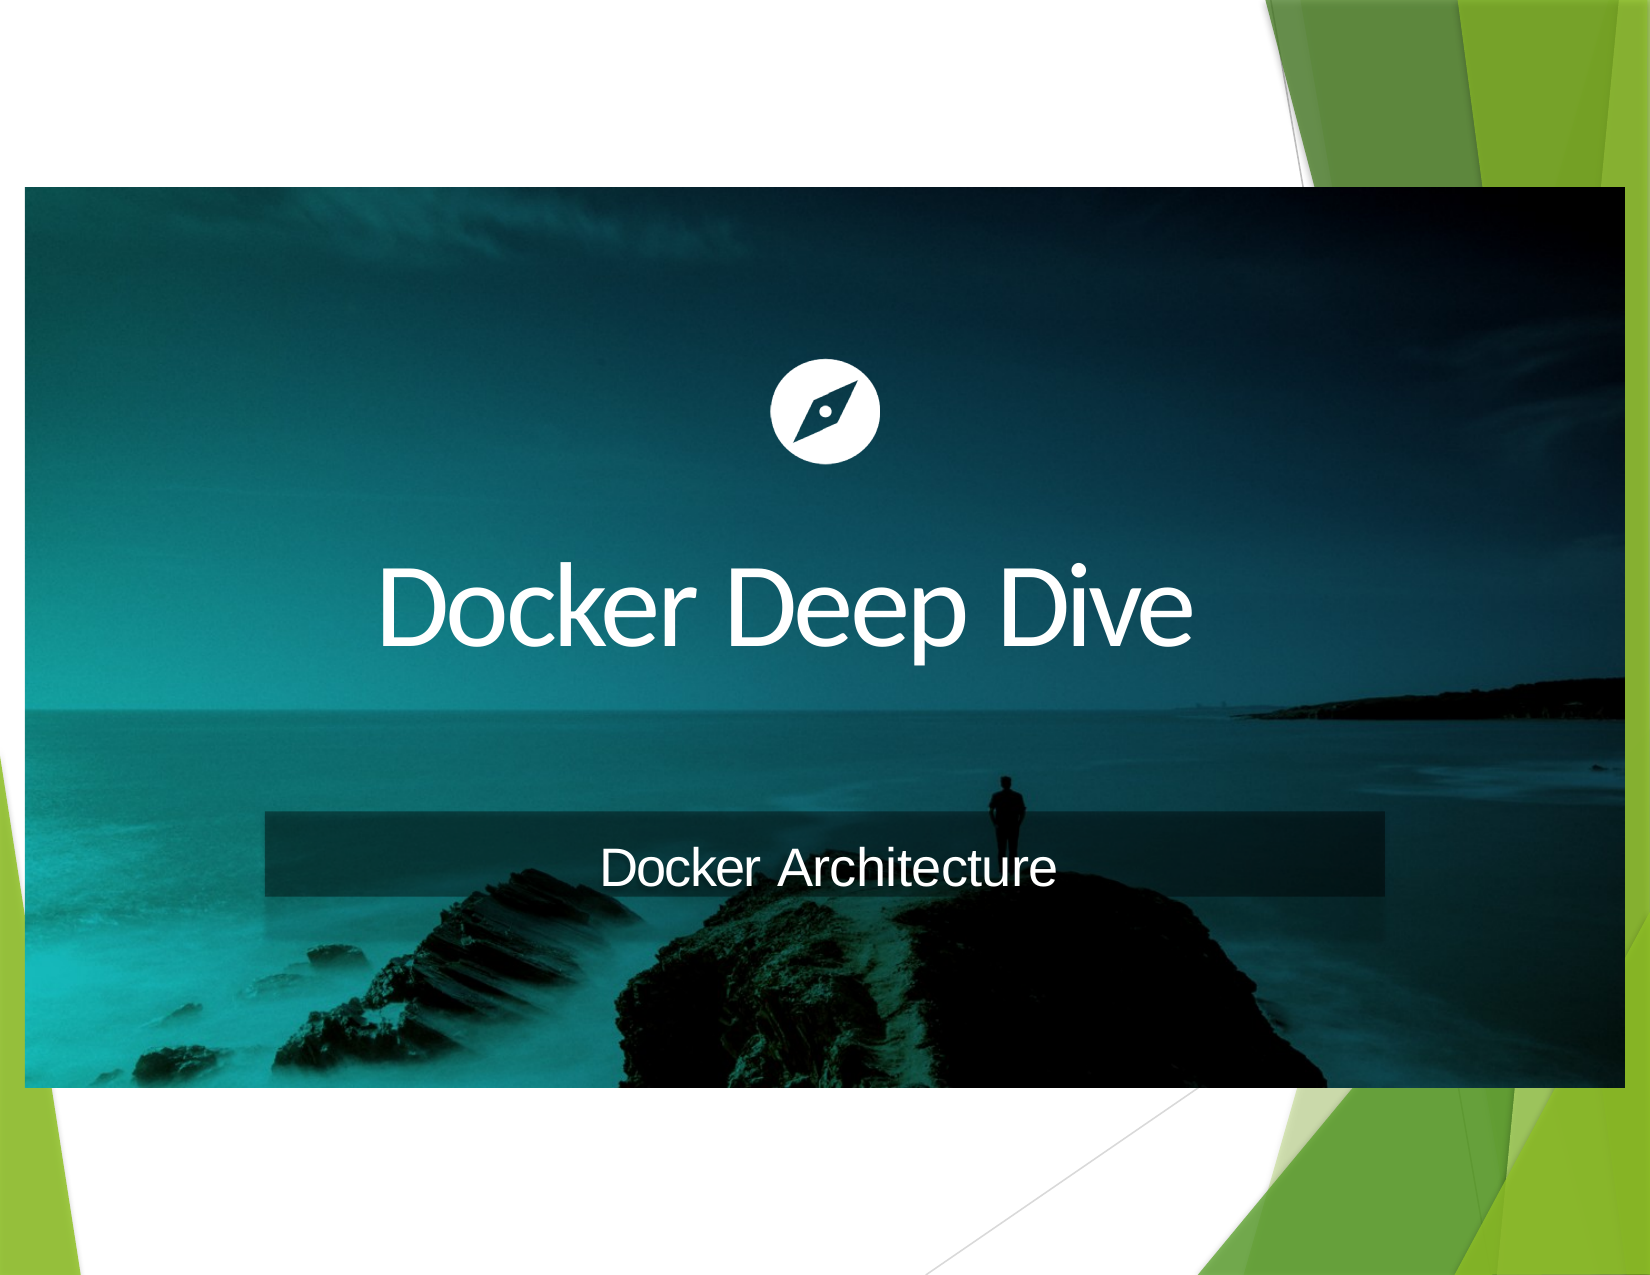

# Docker Deep Dive

Docker Architecture

Docker Deep Dive